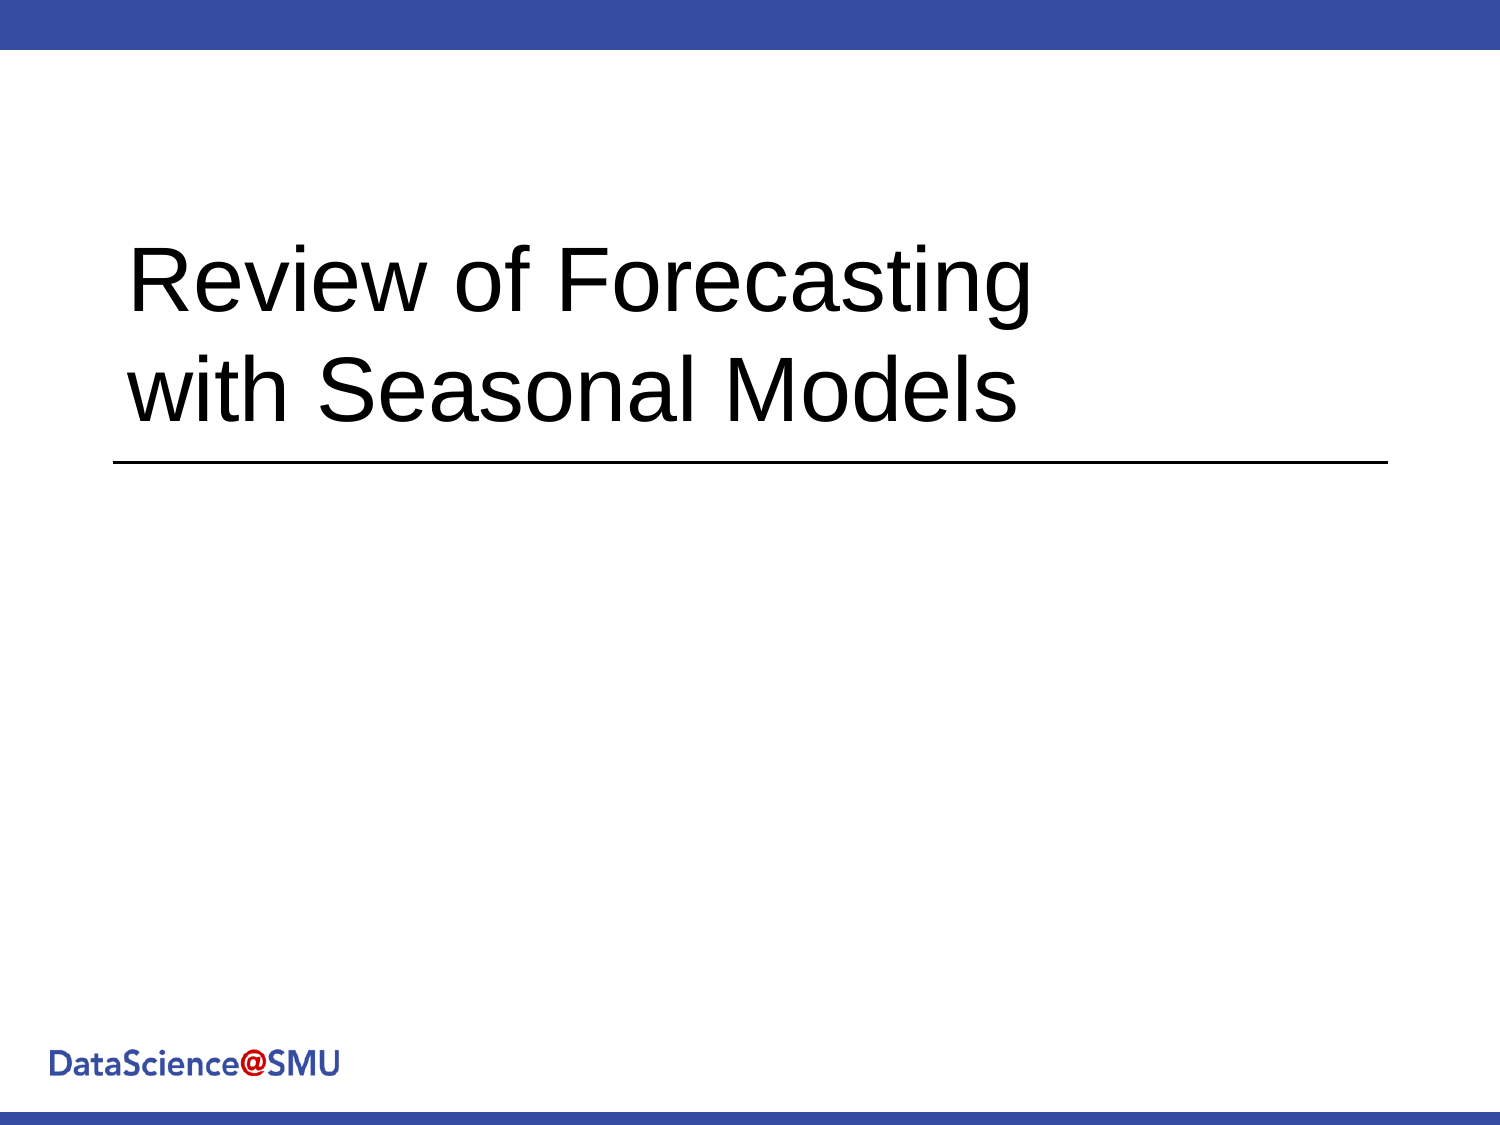

# Review of Forecasting with Seasonal Models